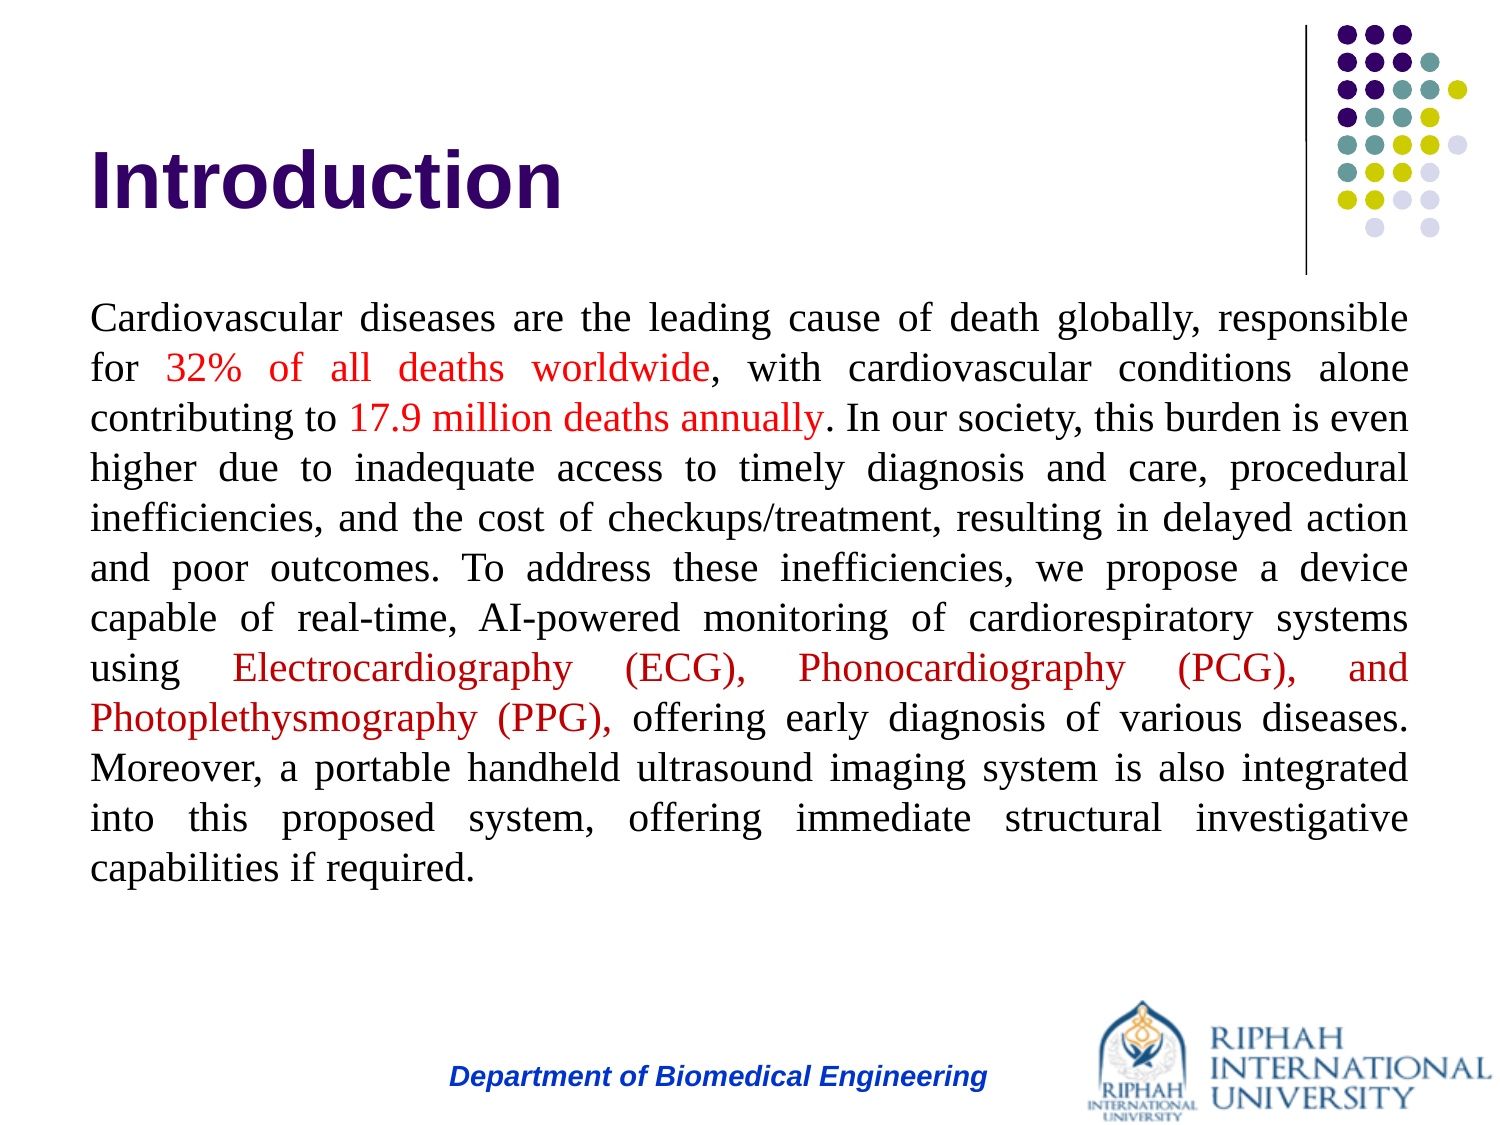

# Introduction
Cardiovascular diseases are the leading cause of death globally, responsible for 32% of all deaths worldwide, with cardiovascular conditions alone contributing to 17.9 million deaths annually. In our society, this burden is even higher due to inadequate access to timely diagnosis and care, procedural inefficiencies, and the cost of checkups/treatment, resulting in delayed action and poor outcomes. To address these inefficiencies, we propose a device capable of real-time, AI-powered monitoring of cardiorespiratory systems using Electrocardiography (ECG), Phonocardiography (PCG), and Photoplethysmography (PPG), offering early diagnosis of various diseases. Moreover, a portable handheld ultrasound imaging system is also integrated into this proposed system, offering immediate structural investigative capabilities if required.
Department of Biomedical Engineering